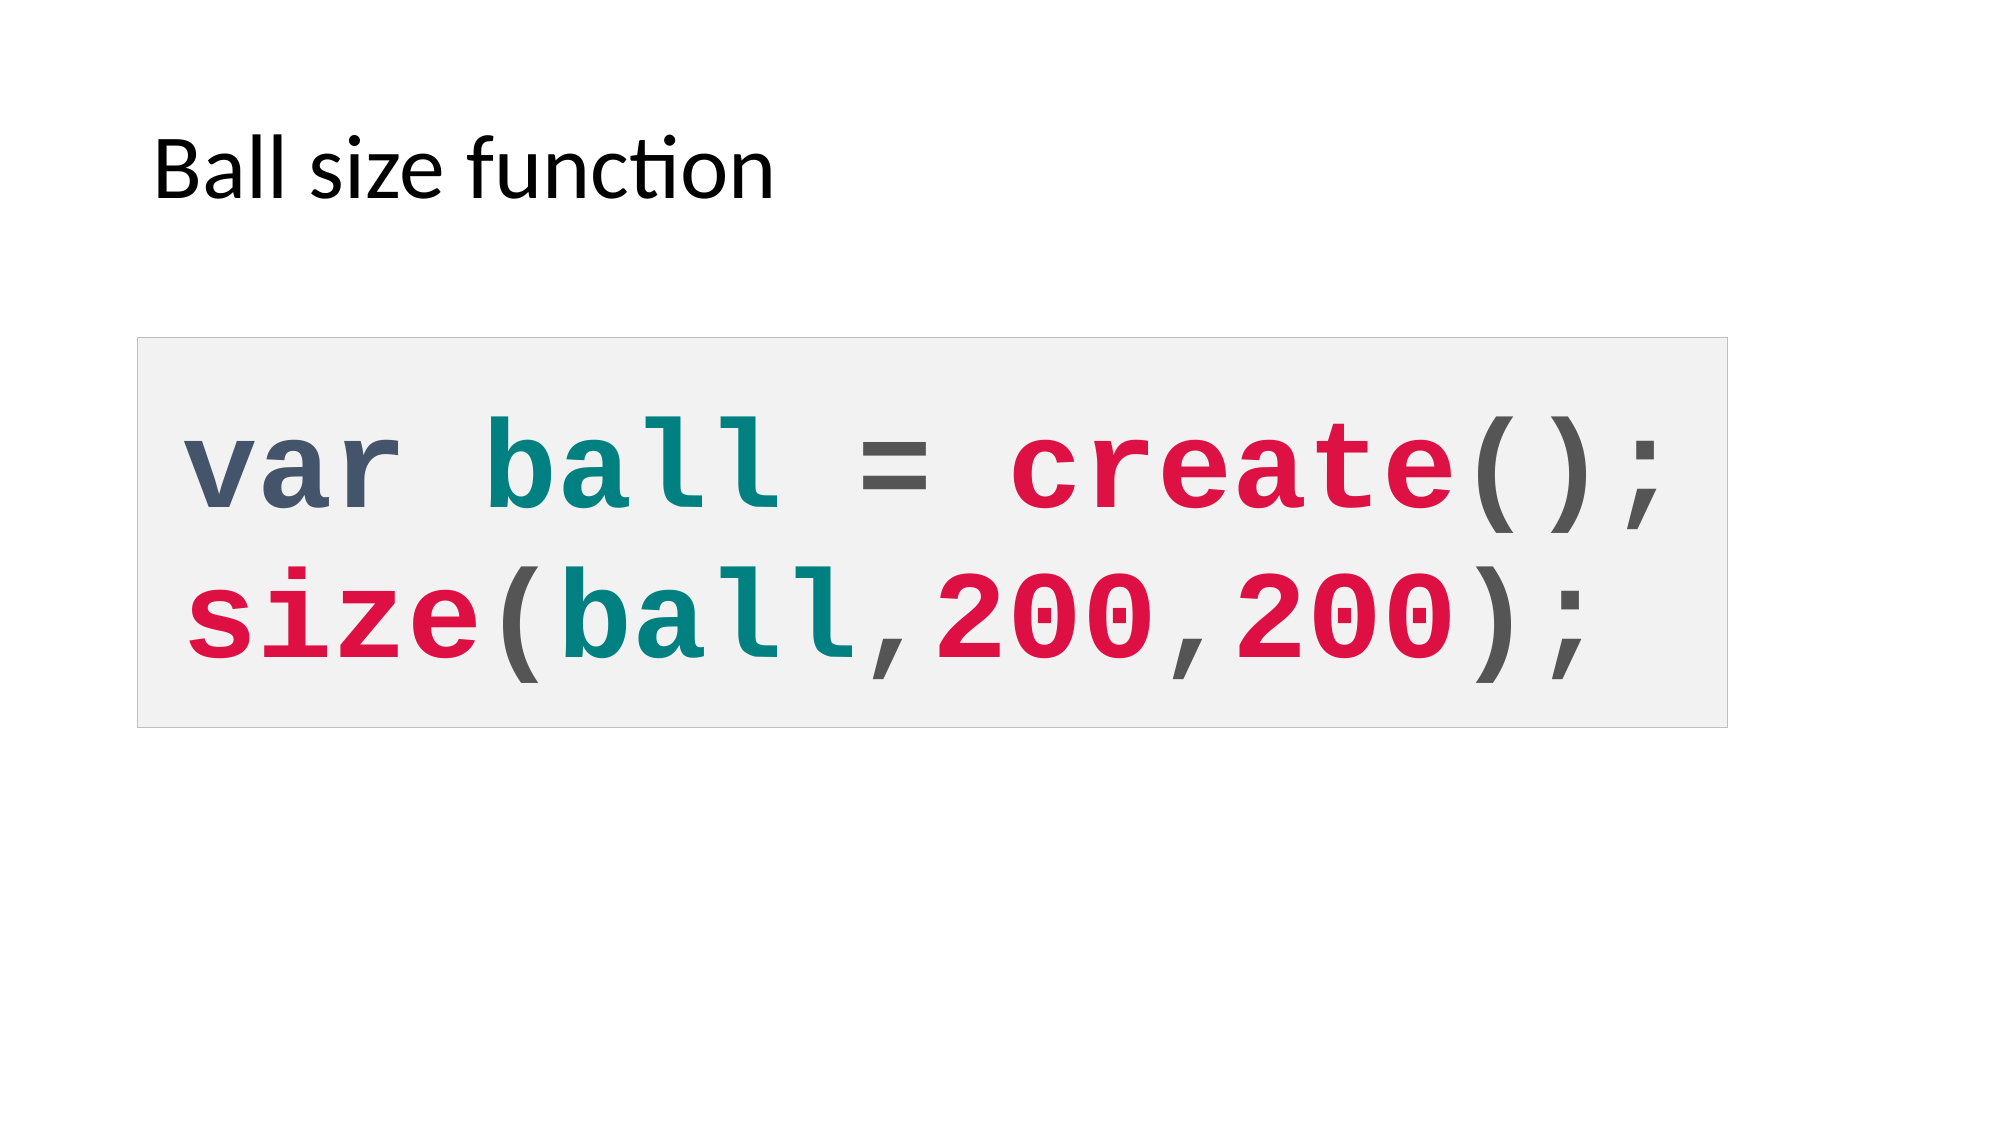

# Ball size function
var ball = create();
size(ball,200,200);